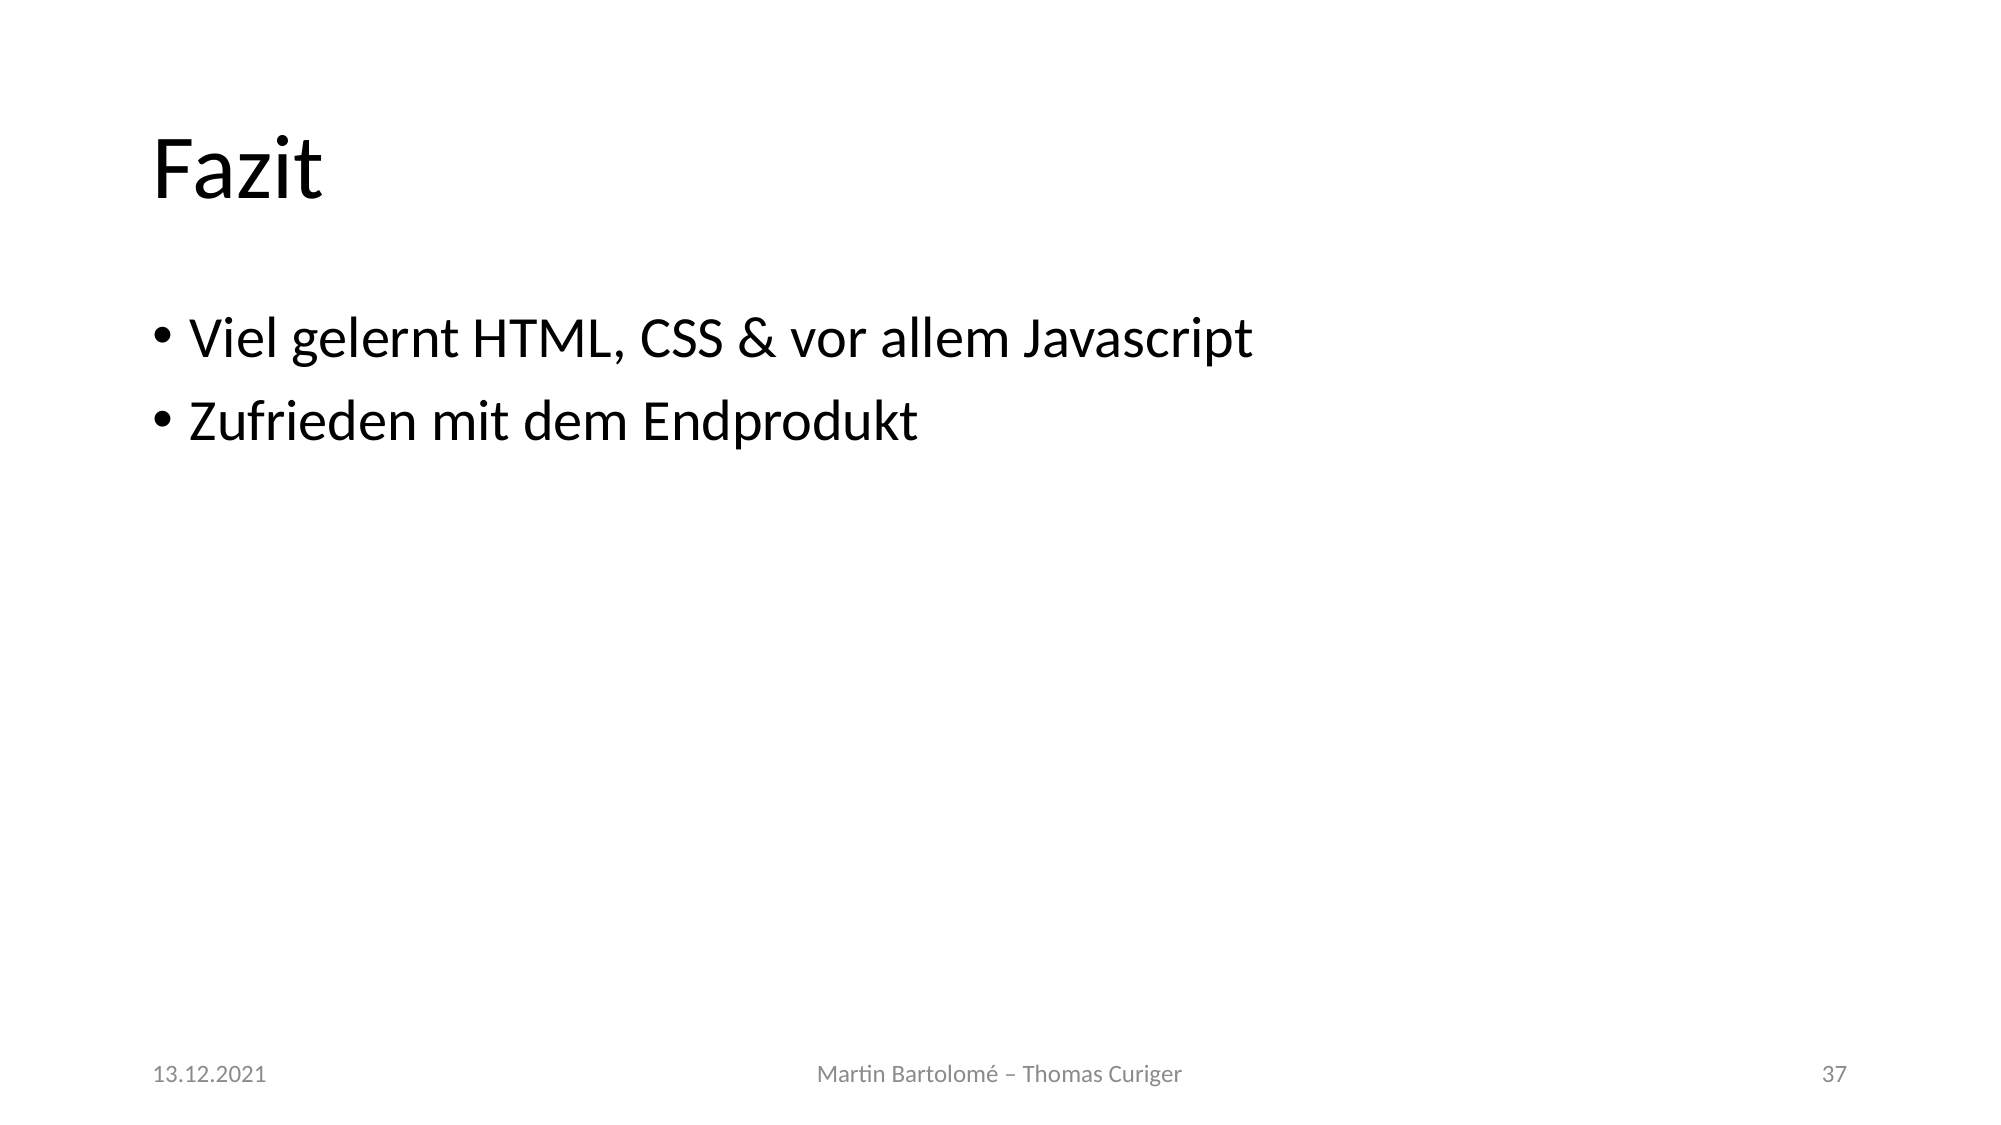

# Fazit
Viel gelernt HTML, CSS & vor allem Javascript
Zufrieden mit dem Endprodukt

13.12.2021
Martin Bartolomé – Thomas Curiger
37